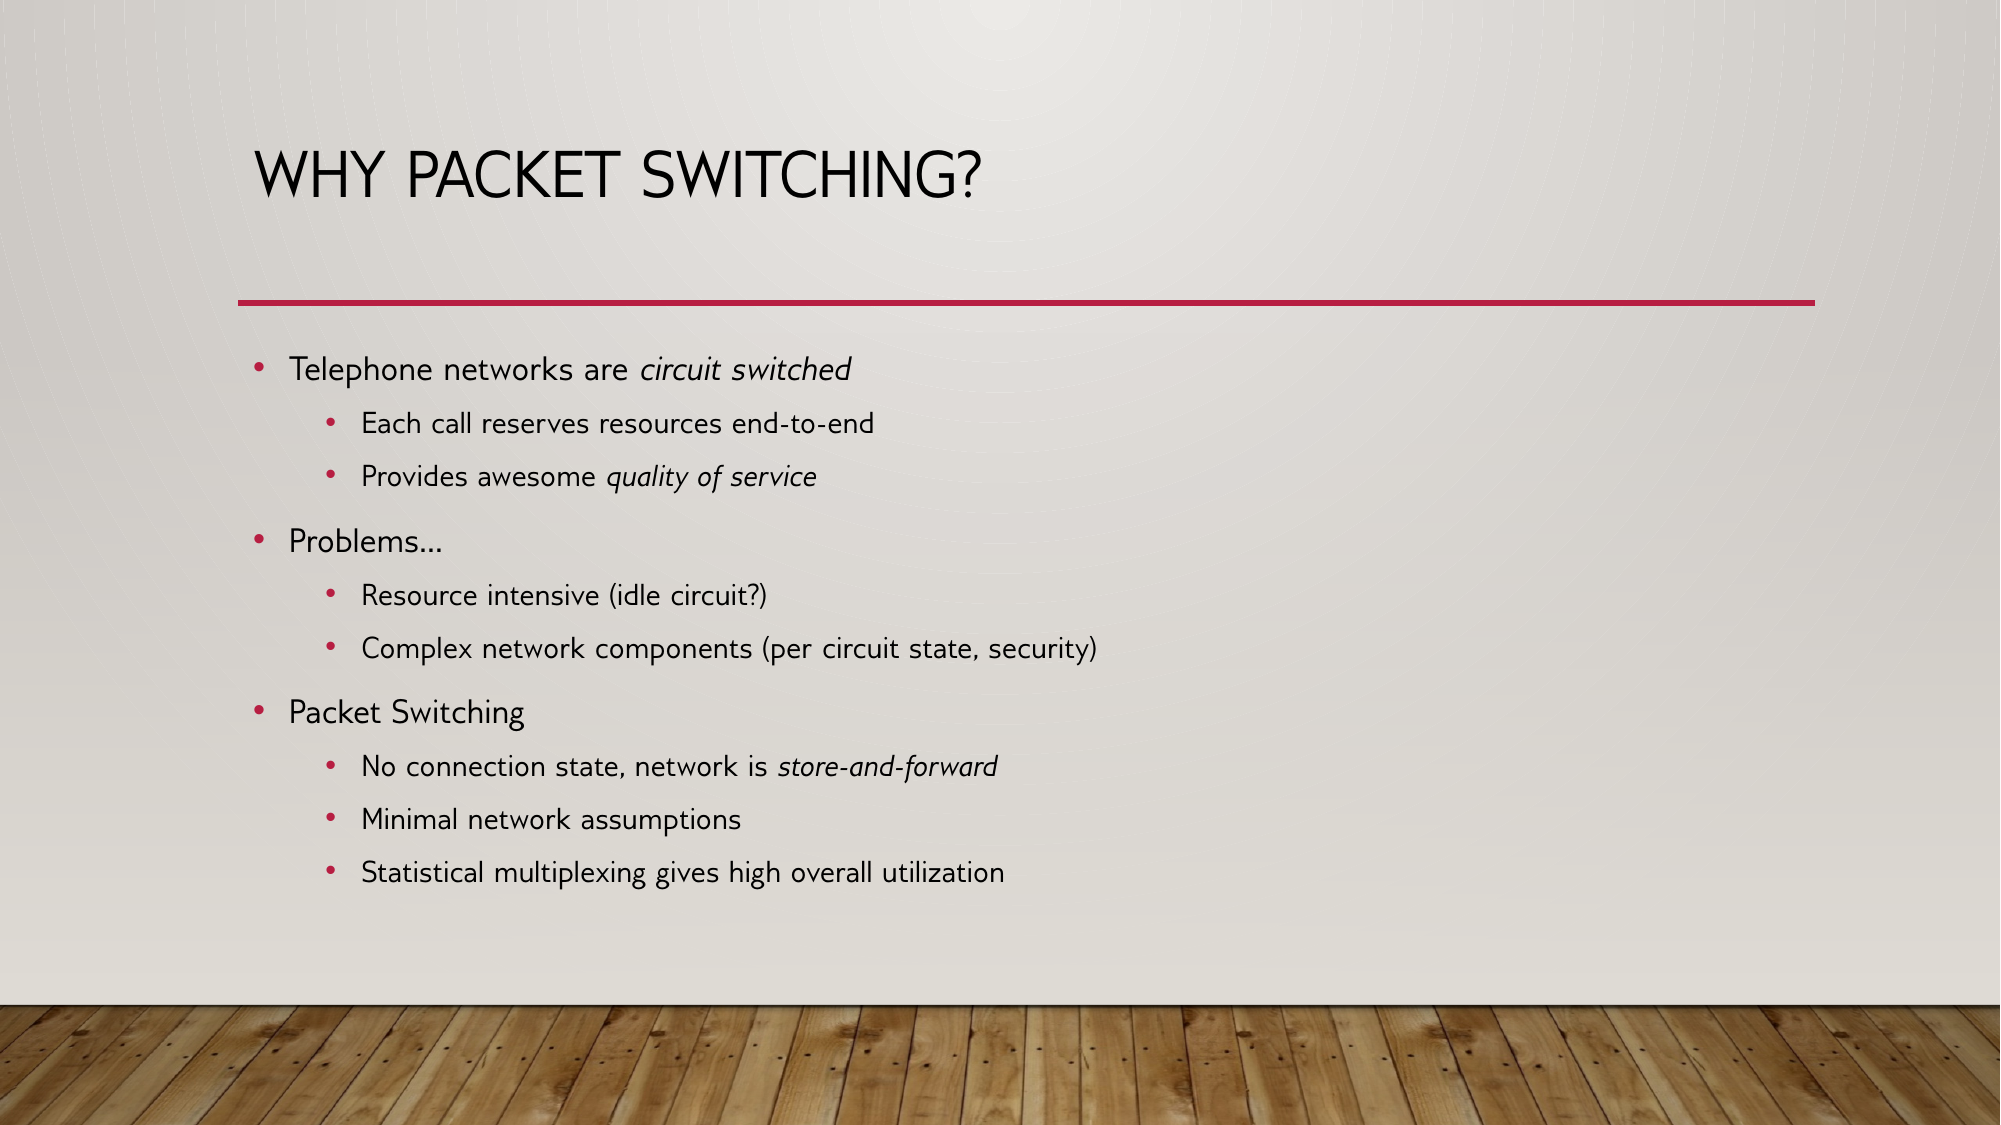

# Why Packet Switching?
Telephone networks are circuit switched
Each call reserves resources end-to-end
Provides awesome quality of service
Problems…
Resource intensive (idle circuit?)
Complex network components (per circuit state, security)
Packet Switching
No connection state, network is store-and-forward
Minimal network assumptions
Statistical multiplexing gives high overall utilization